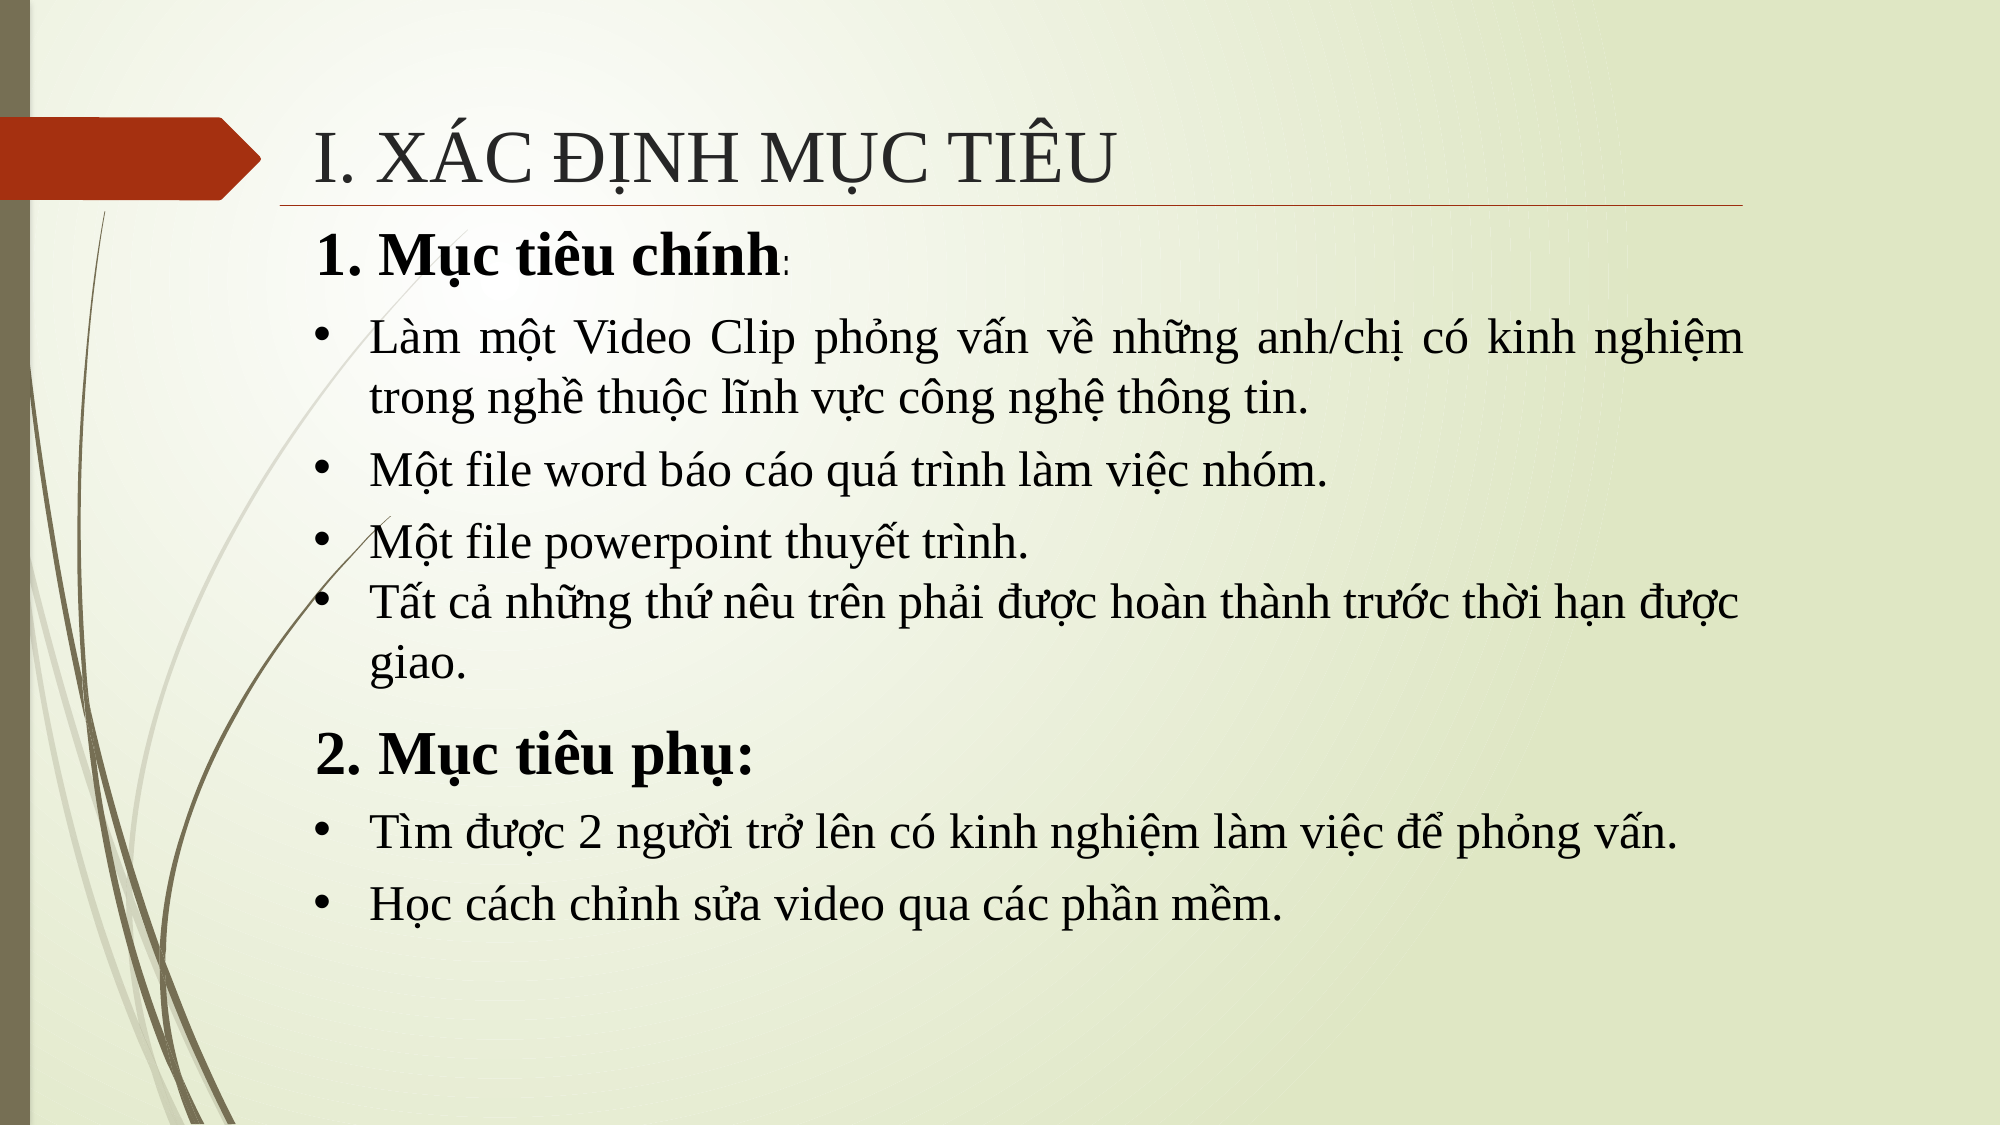

I. XÁC ĐỊNH MỤC TIÊU
1. Mục tiêu chính:
Làm một Video Clip phỏng vấn về những anh/chị có kinh nghiệm trong nghề thuộc lĩnh vực công nghệ thông tin.
Một file word báo cáo quá trình làm việc nhóm.
Một file powerpoint thuyết trình.
Tất cả những thứ nêu trên phải được hoàn thành trước thời hạn được giao.
2. Mục tiêu phụ:
Tìm được 2 người trở lên có kinh nghiệm làm việc để phỏng vấn.
Học cách chỉnh sửa video qua các phần mềm.